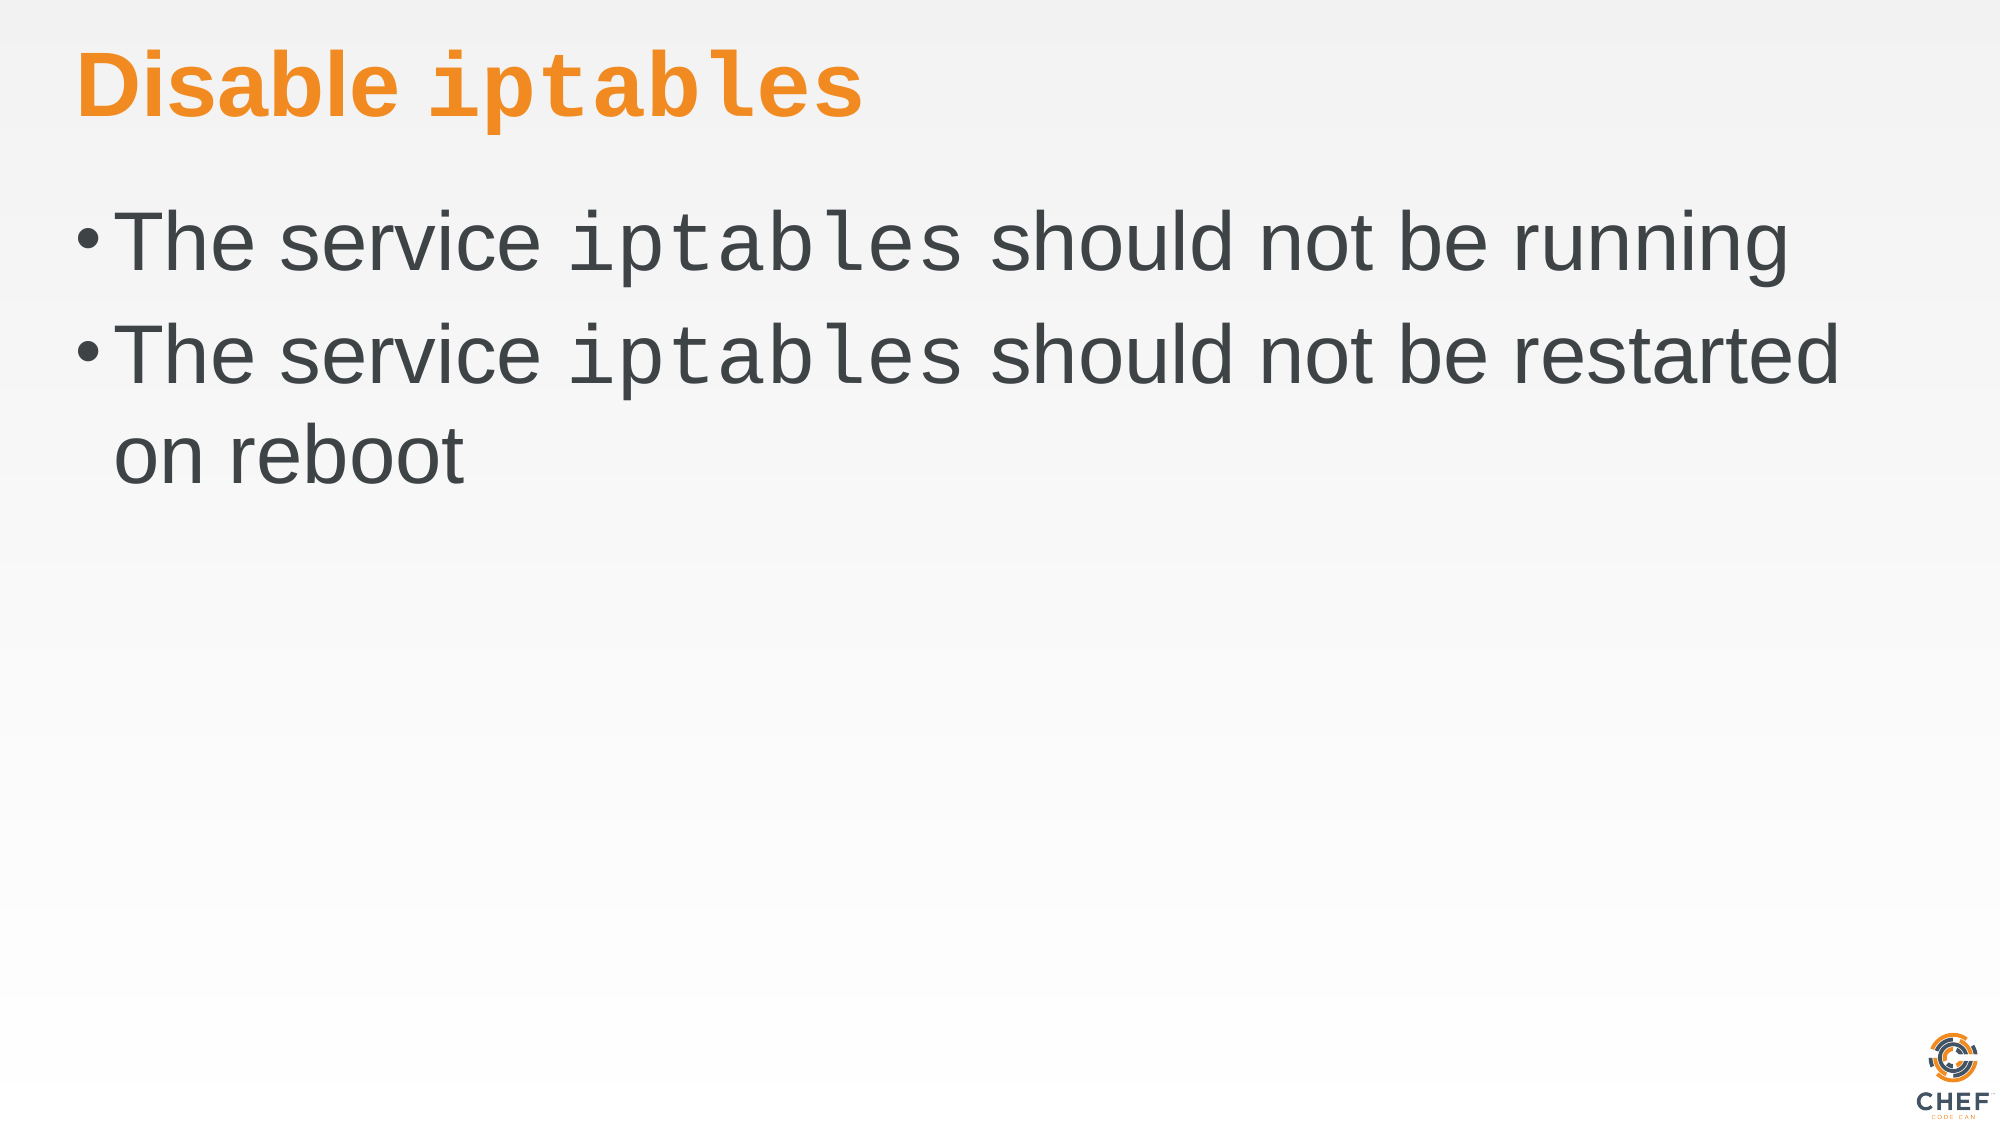

# Disable iptables
The service iptables should not be running
The service iptables should not be restarted on reboot